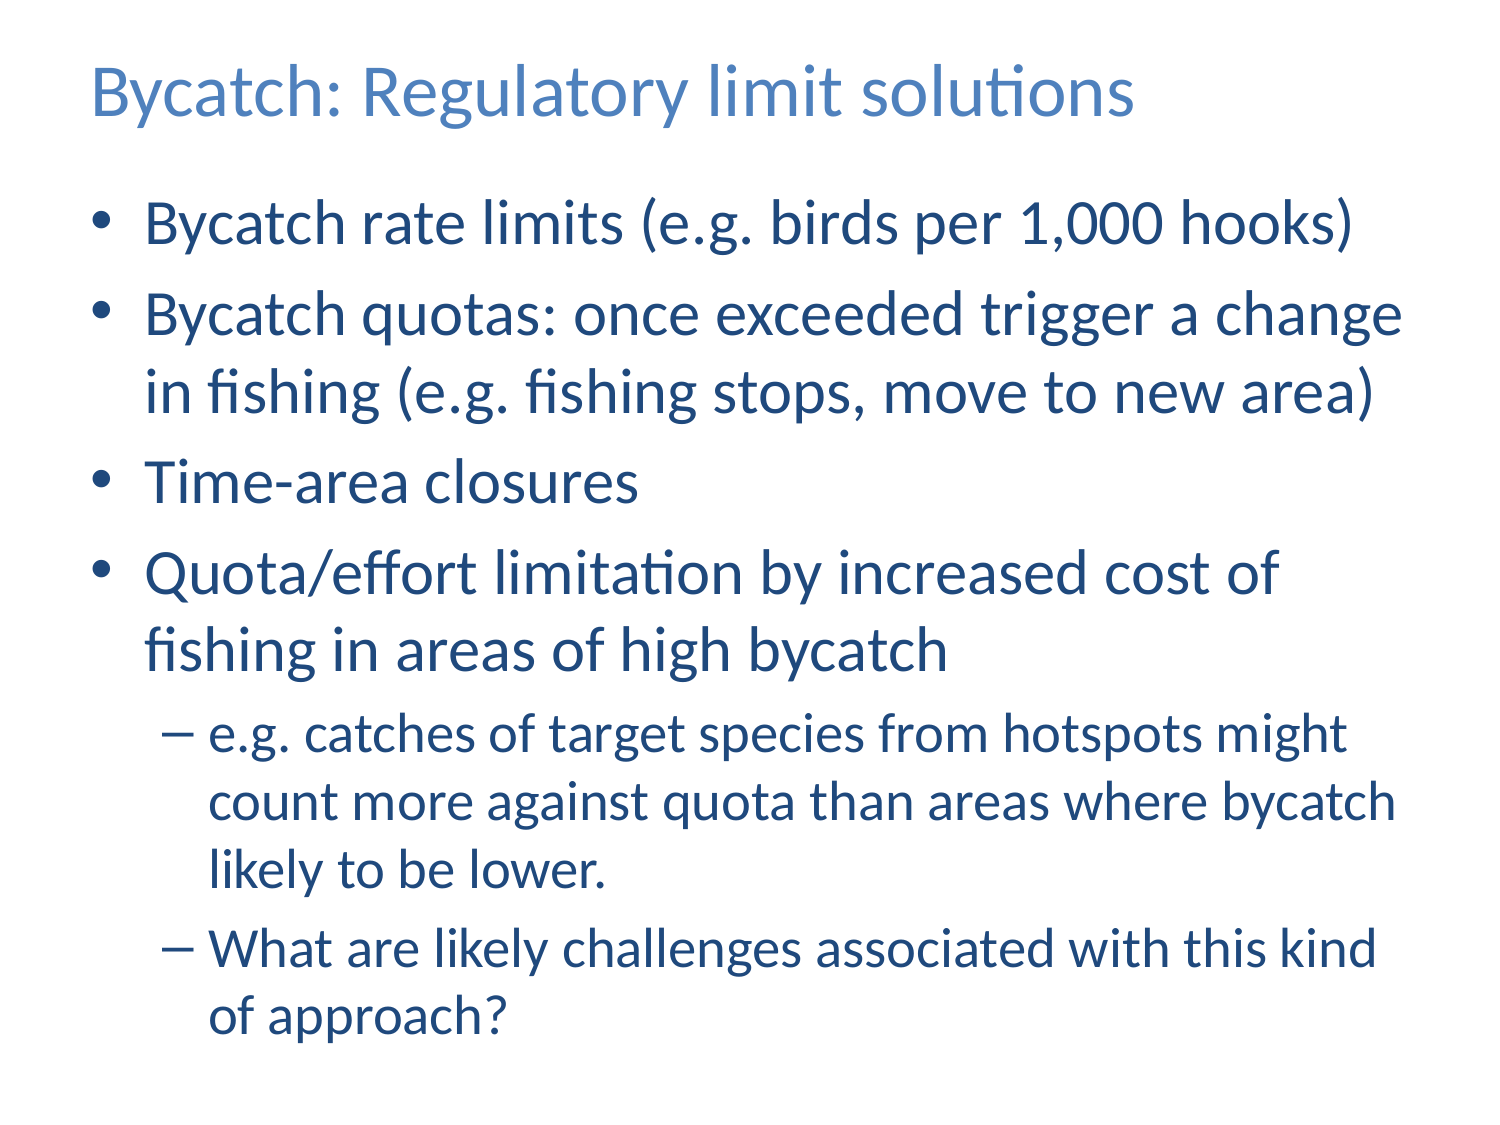

# Bycatch: Regulatory limit solutions
Bycatch rate limits (e.g. birds per 1,000 hooks)
Bycatch quotas: once exceeded trigger a change in fishing (e.g. fishing stops, move to new area)
Time-area closures
Quota/effort limitation by increased cost of fishing in areas of high bycatch
e.g. catches of target species from hotspots might count more against quota than areas where bycatch likely to be lower.
What are likely challenges associated with this kind of approach?